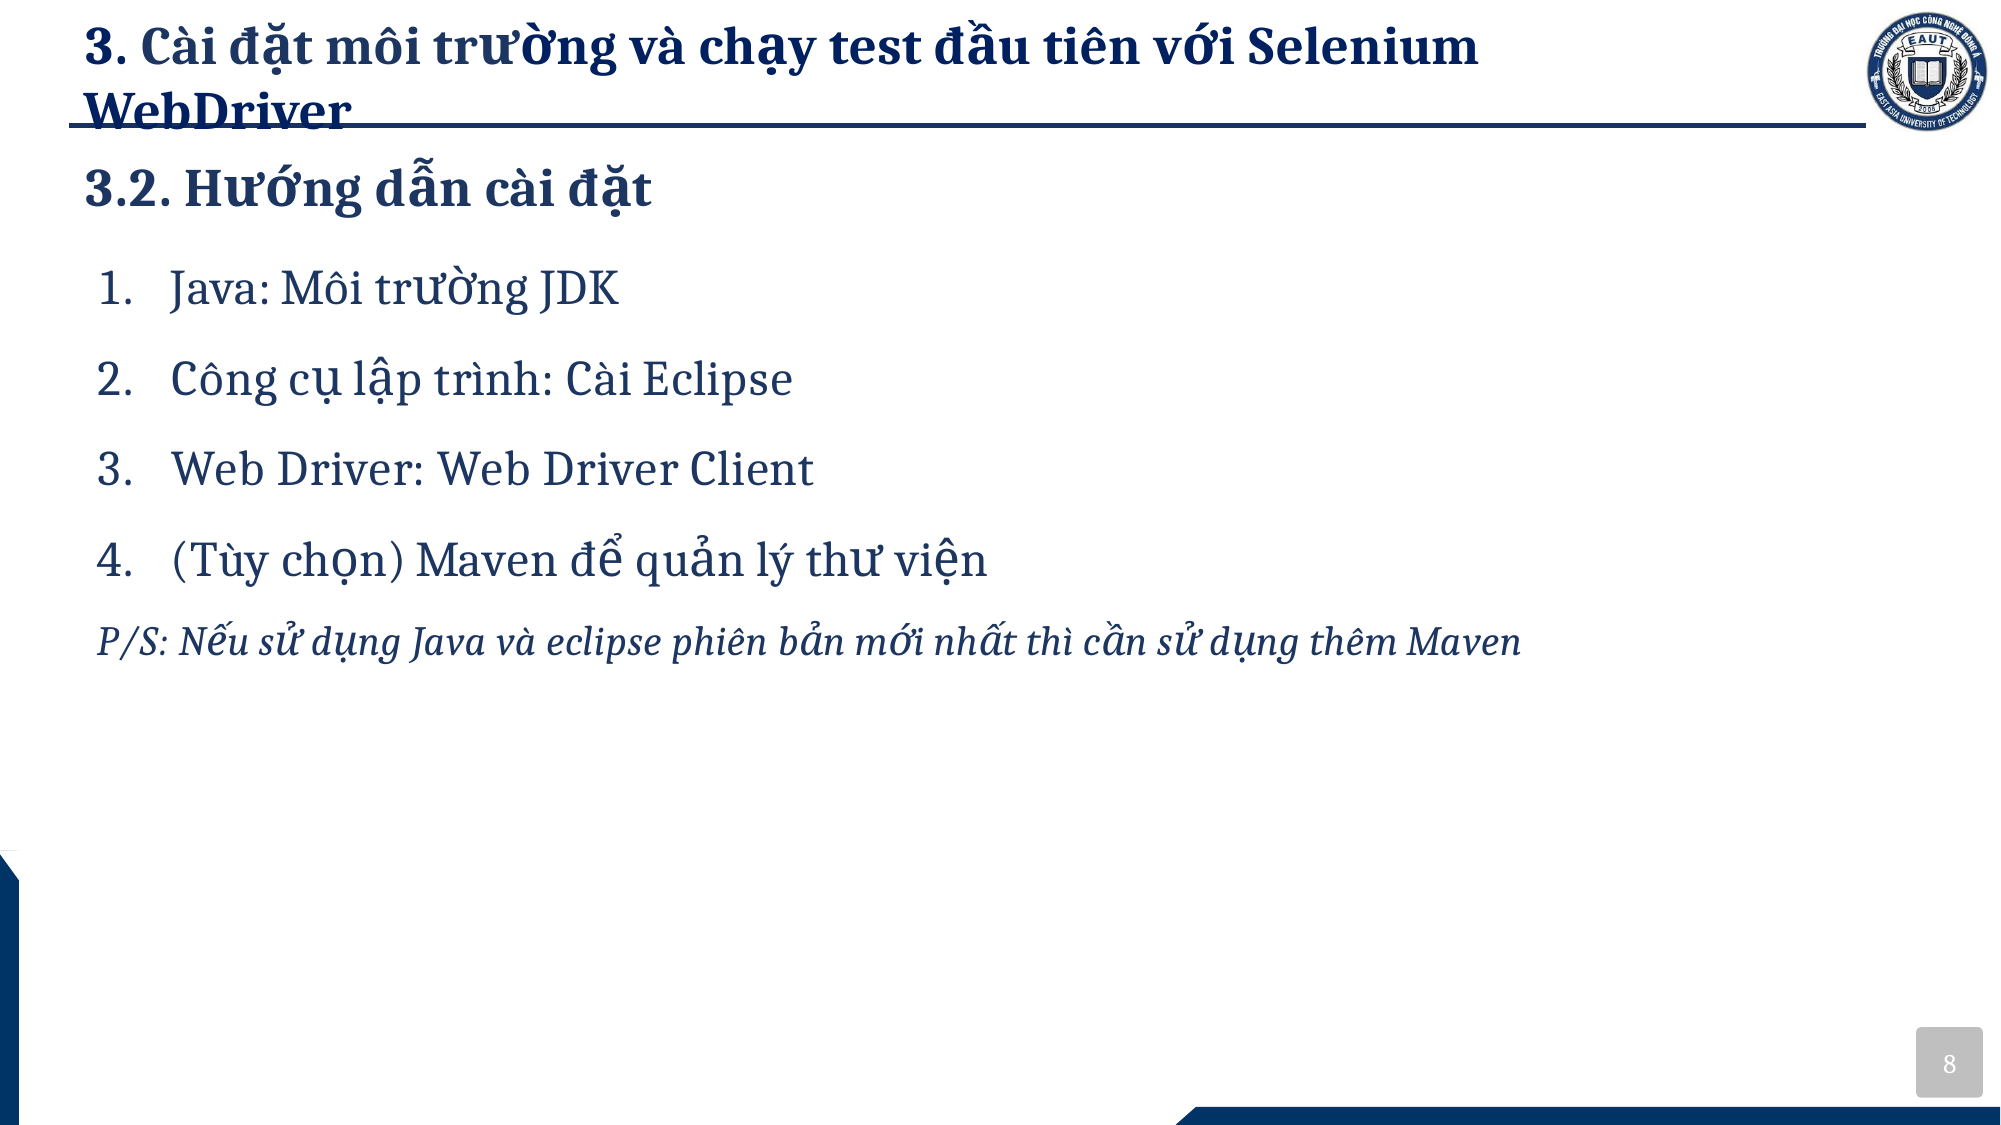

# 3. Cài đặt môi trường và chạy test đầu tiên với Selenium WebDriver
3.2. Hướng dẫn cài đặt
Java: Môi trường JDK
Công cụ lập trình: Cài Eclipse
Web Driver: Web Driver Client
(Tùy chọn) Maven để quản lý thư viện
P/S: Nếu sử dụng Java và eclipse phiên bản mới nhất thì cần sử dụng thêm Maven